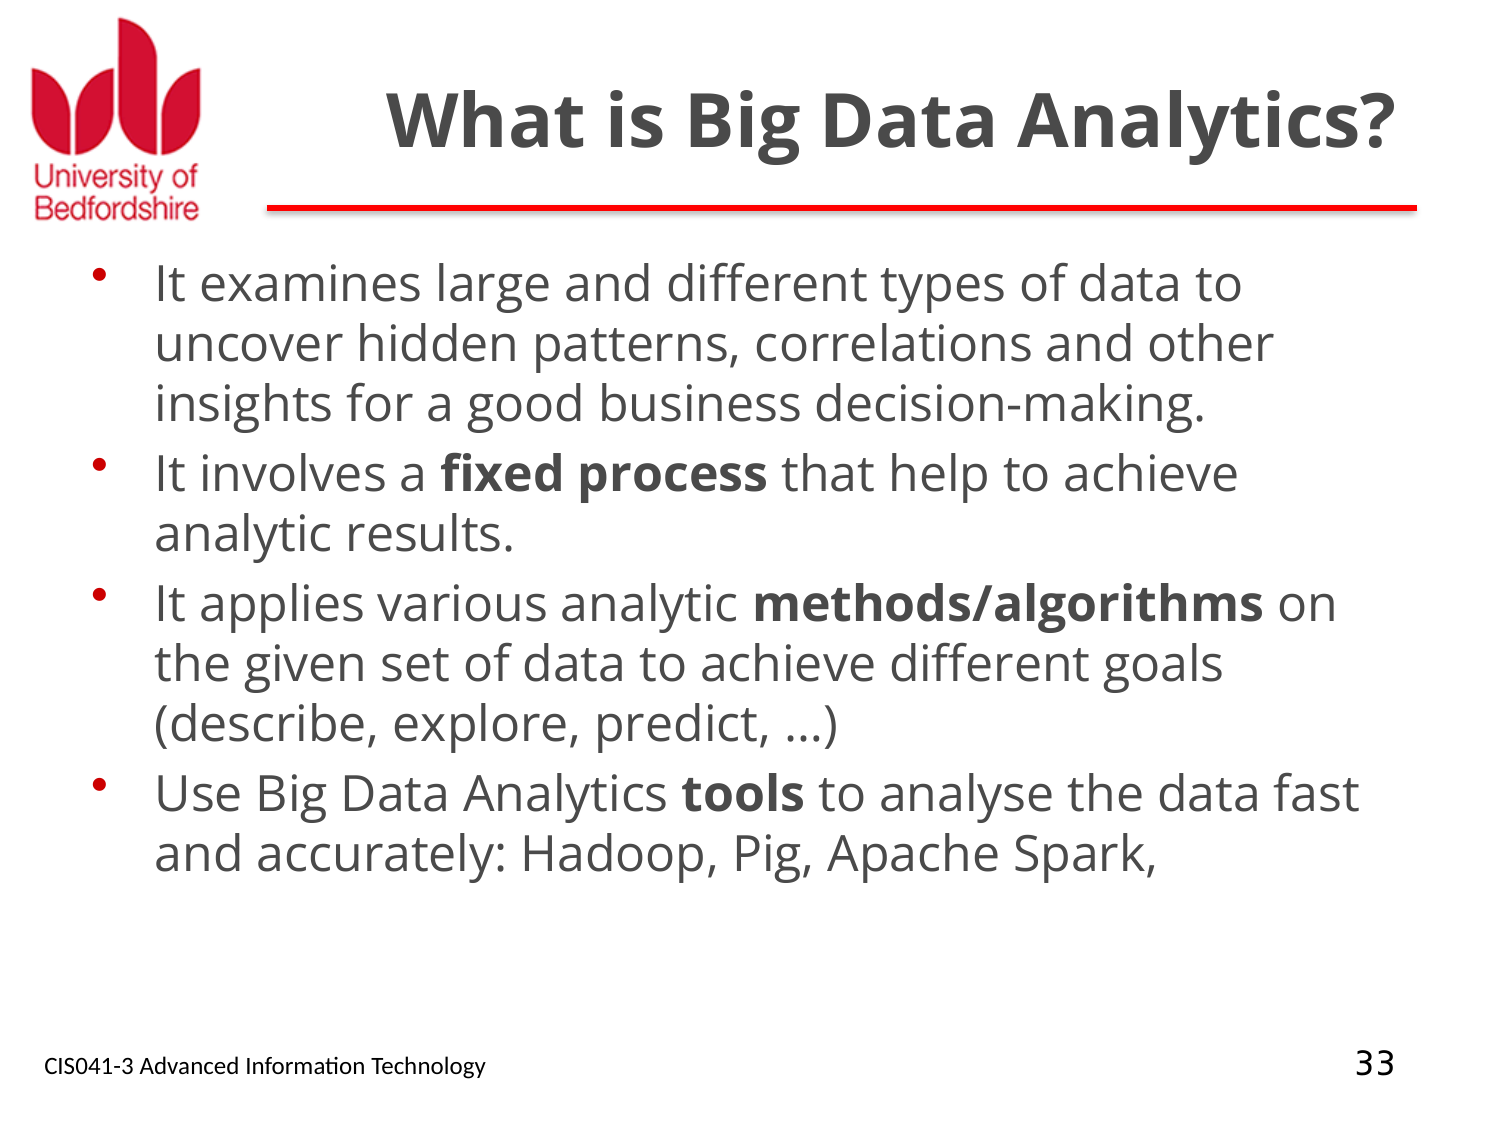

# What is Big Data Analytics?
It examines large and different types of data to uncover hidden patterns, correlations and other insights for a good business decision-making.
It involves a fixed process that help to achieve analytic results.
It applies various analytic methods/algorithms on the given set of data to achieve different goals (describe, explore, predict, …)
Use Big Data Analytics tools to analyse the data fast and accurately: Hadoop, Pig, Apache Spark,
CIS041-3 Advanced Information Technology